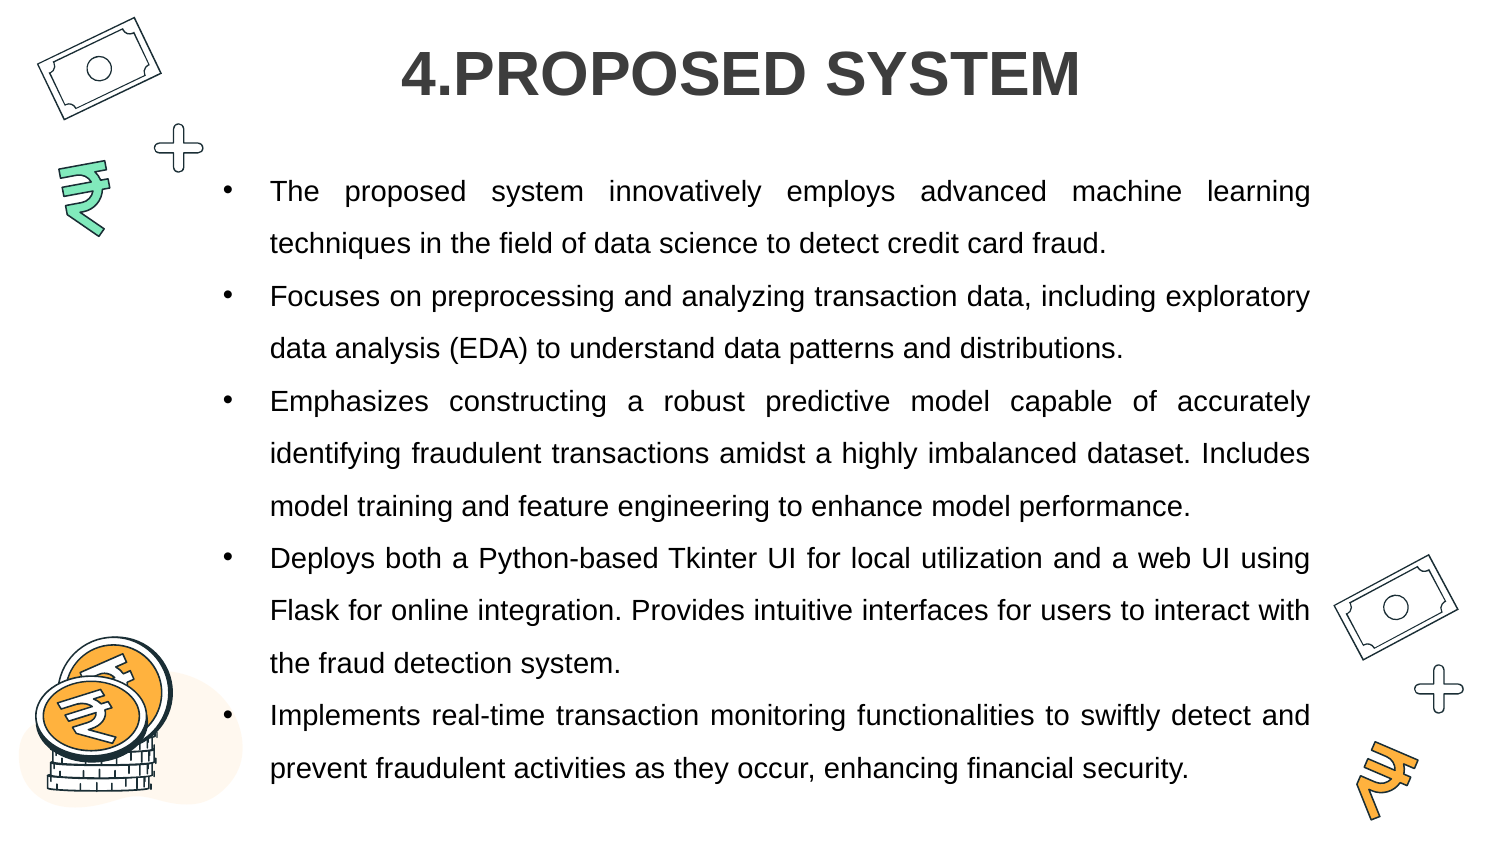

# 4.PROPOSED SYSTEM

The proposed system innovatively employs advanced machine learning techniques in the field of data science to detect credit card fraud.
Focuses on preprocessing and analyzing transaction data, including exploratory data analysis (EDA) to understand data patterns and distributions.
Emphasizes constructing a robust predictive model capable of accurately identifying fraudulent transactions amidst a highly imbalanced dataset. Includes model training and feature engineering to enhance model performance.
Deploys both a Python-based Tkinter UI for local utilization and a web UI using Flask for online integration. Provides intuitive interfaces for users to interact with the fraud detection system.
Implements real-time transaction monitoring functionalities to swiftly detect and prevent fraudulent activities as they occur, enhancing financial security.